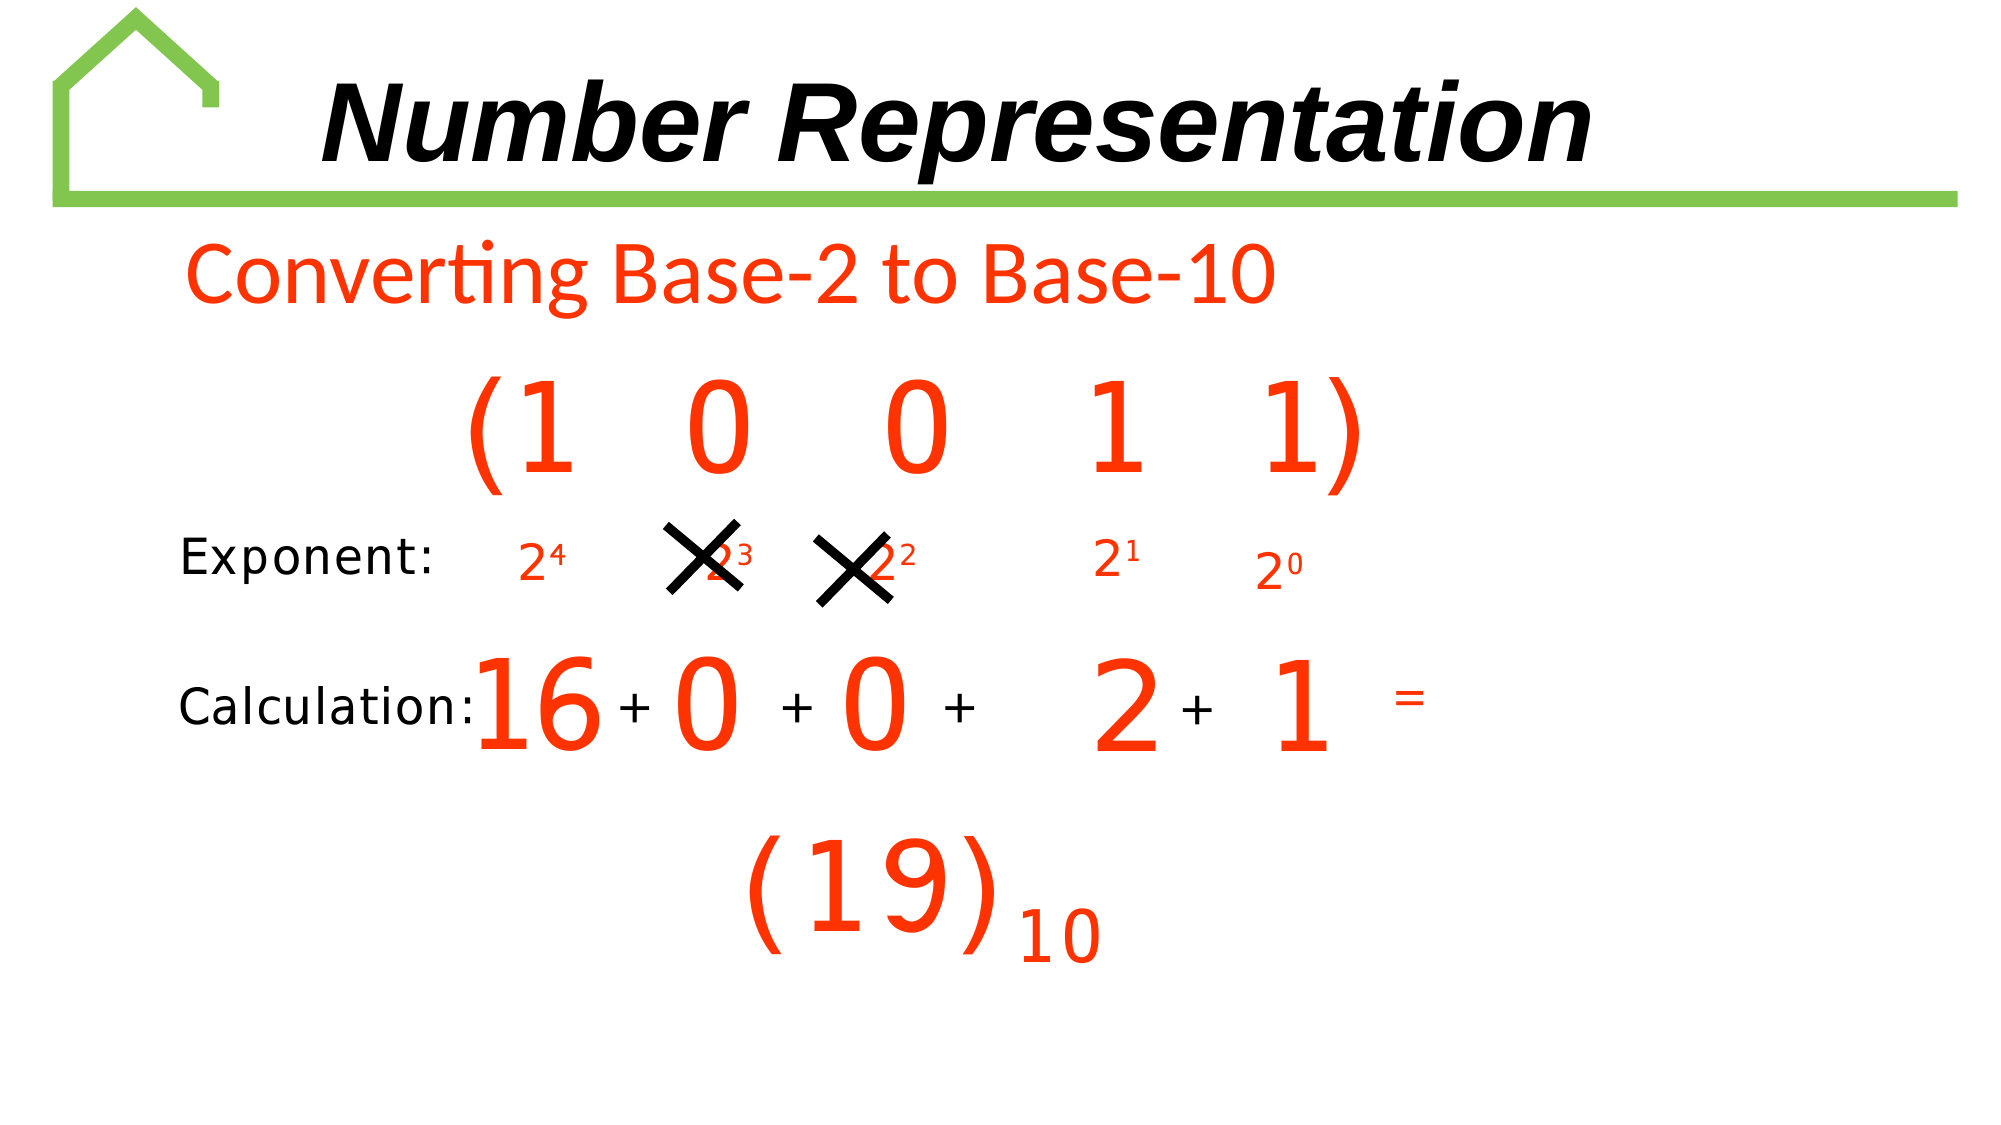

Number Representation
Converting Base-2 to Base-10
(1
0
0
1
1)
Exponent:

21
24
23
22

20
16
0
0
2
1
=
Calculation:
+
+
+
+
(19)10